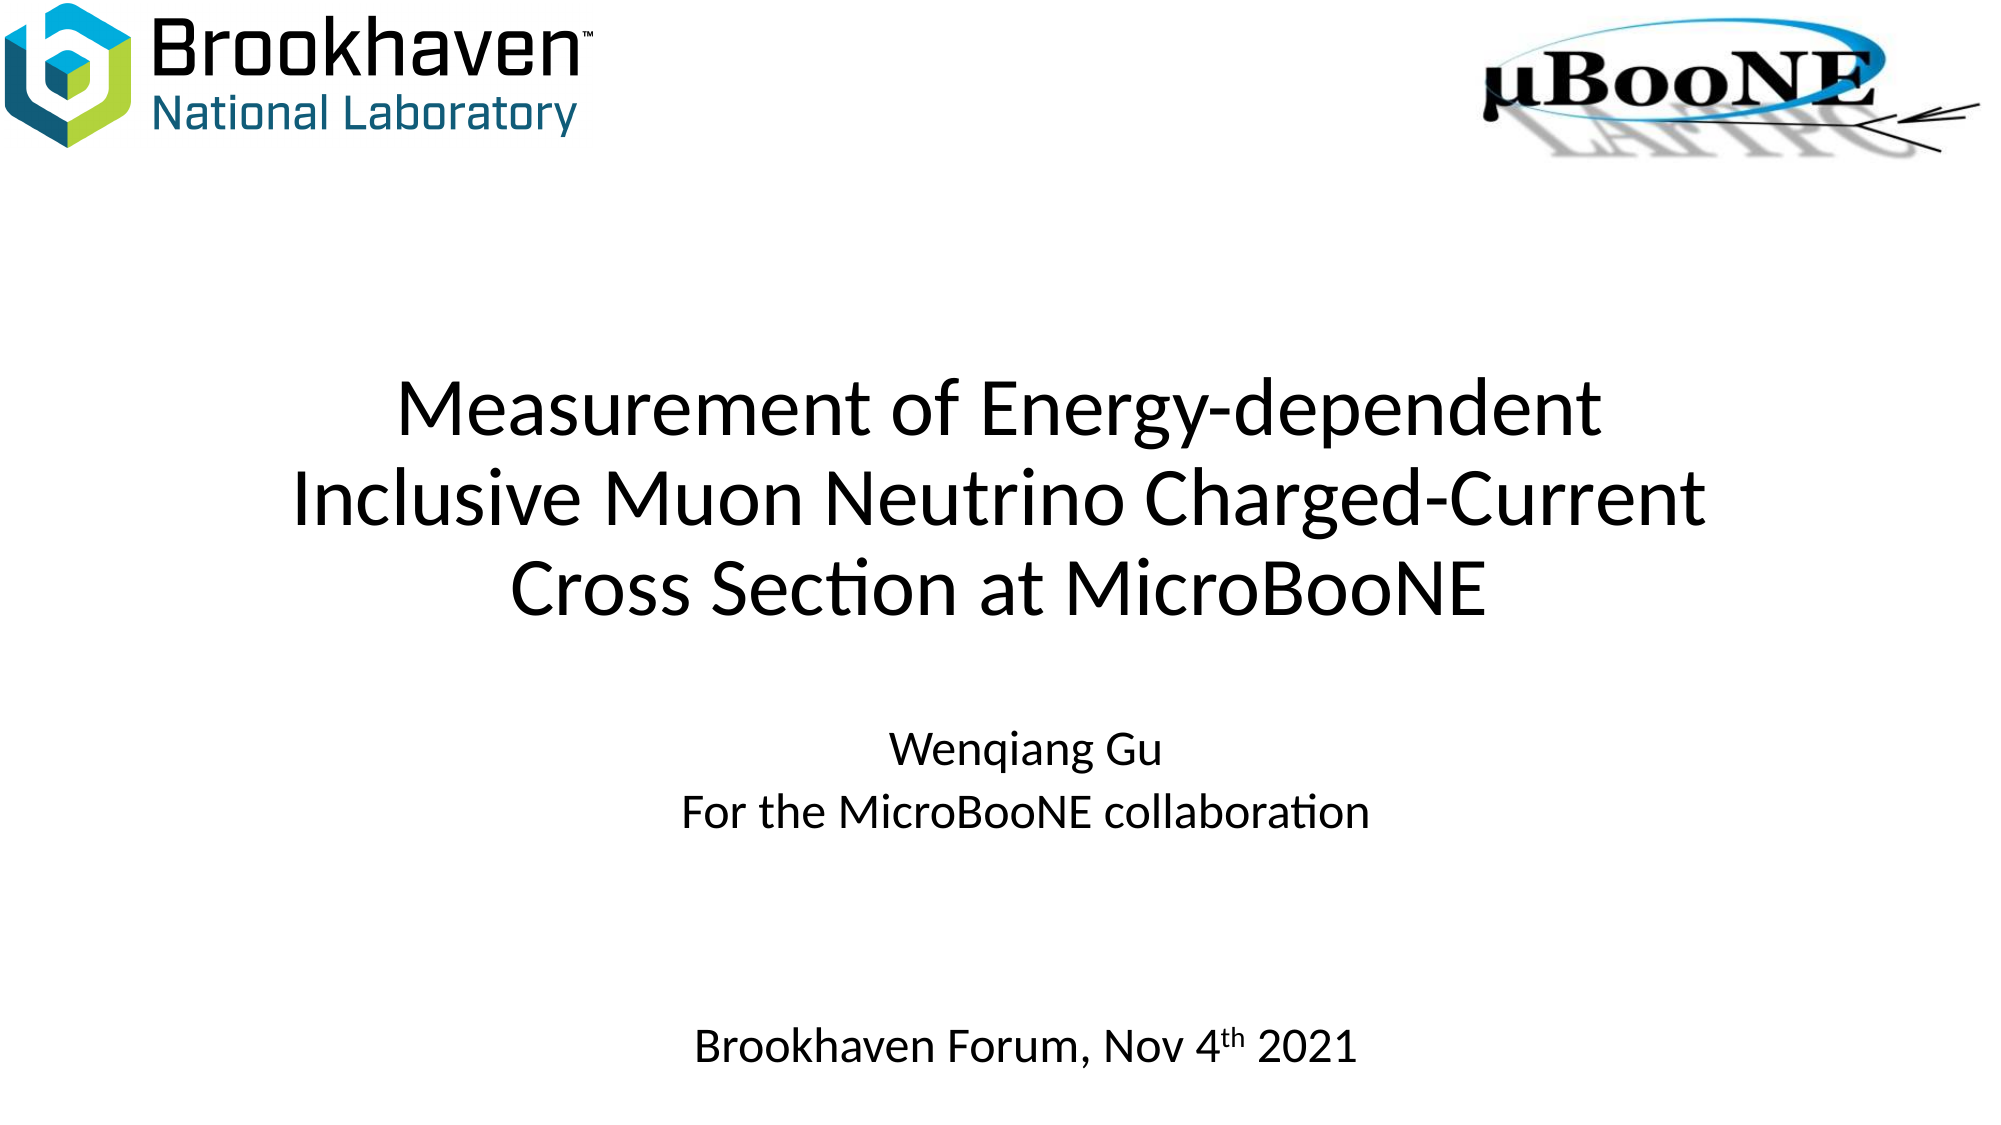

# Measurement of Energy-dependent Inclusive Muon Neutrino Charged-Current Cross Section at MicroBooNE
Wenqiang Gu
For the MicroBooNE collaboration

Brookhaven Forum, Nov 4th 2021